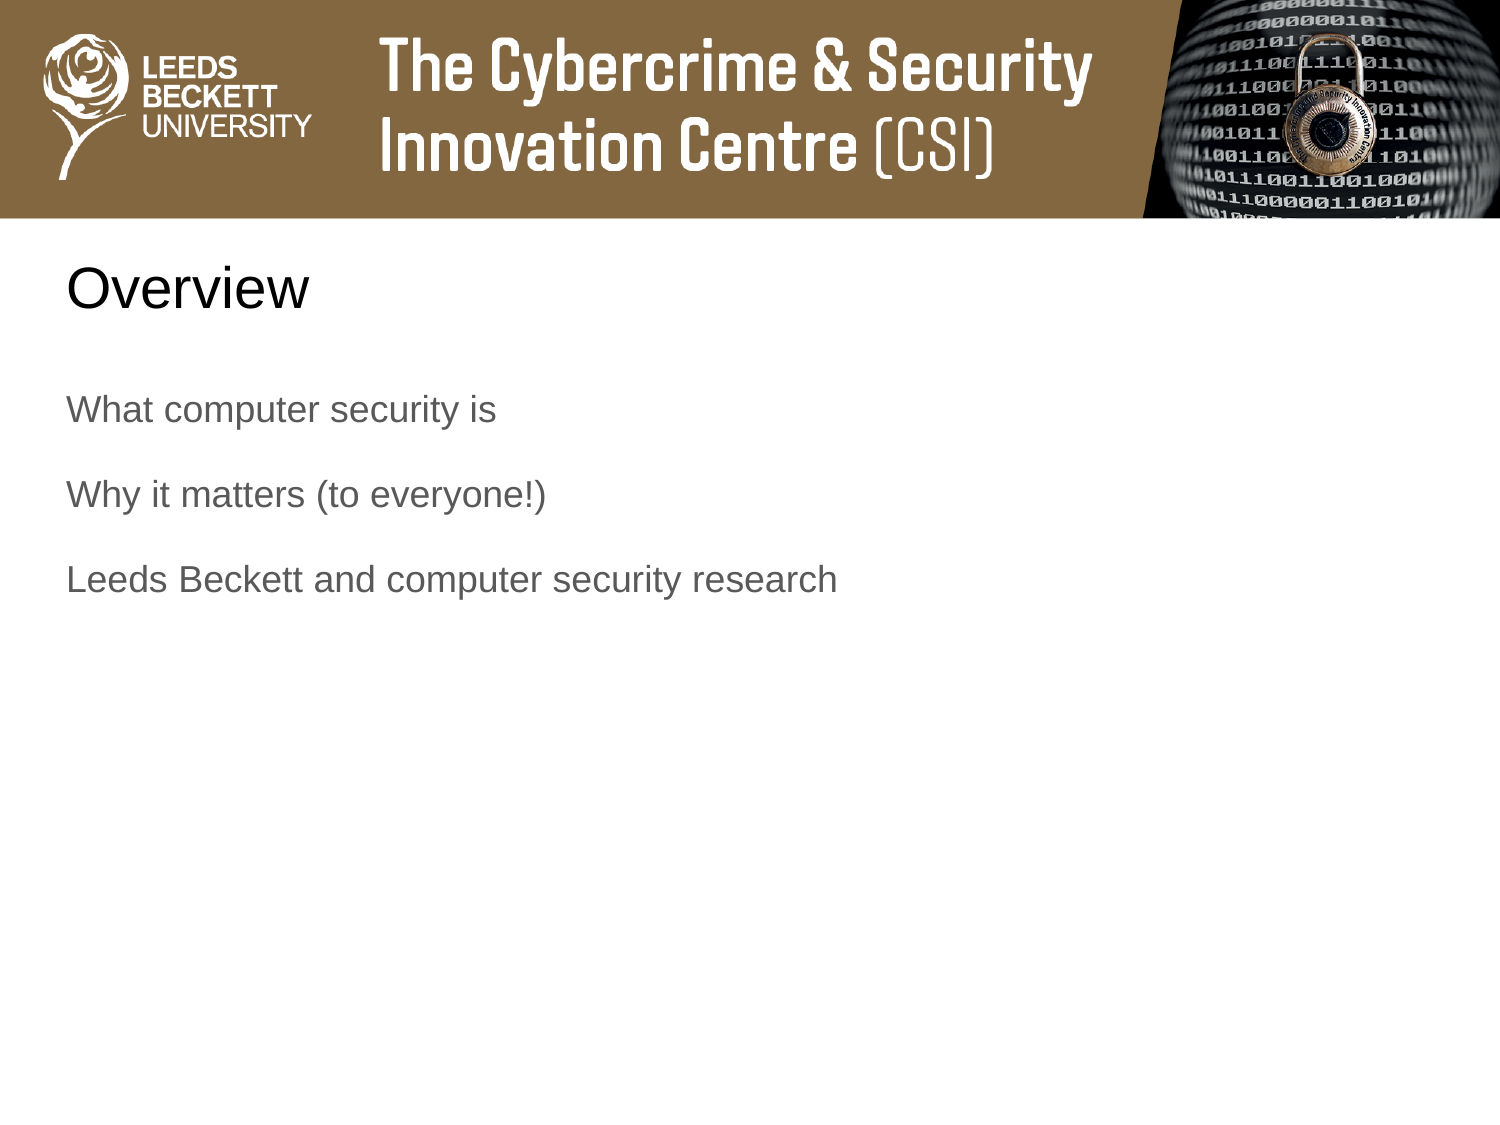

# Overview
What computer security is
Why it matters (to everyone!)
Leeds Beckett and computer security research